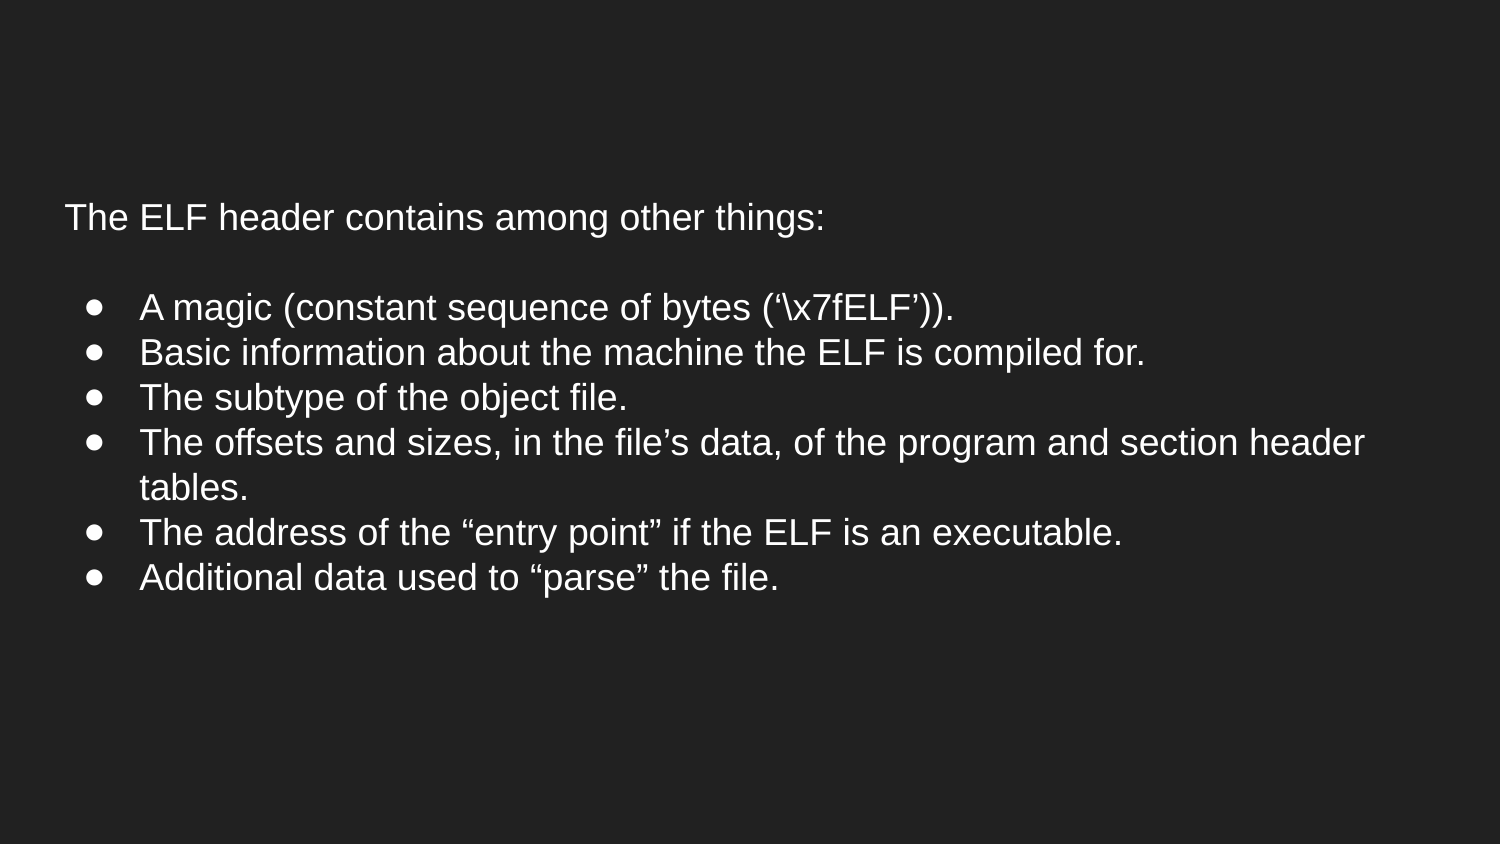

The ELF header contains among other things:

A magic (constant sequence of bytes (‘\x7fELF’)).
Basic information about the machine the ELF is compiled for.
The subtype of the object file.
The offsets and sizes, in the file’s data, of the program and section header tables.
The address of the “entry point” if the ELF is an executable.
Additional data used to “parse” the file.